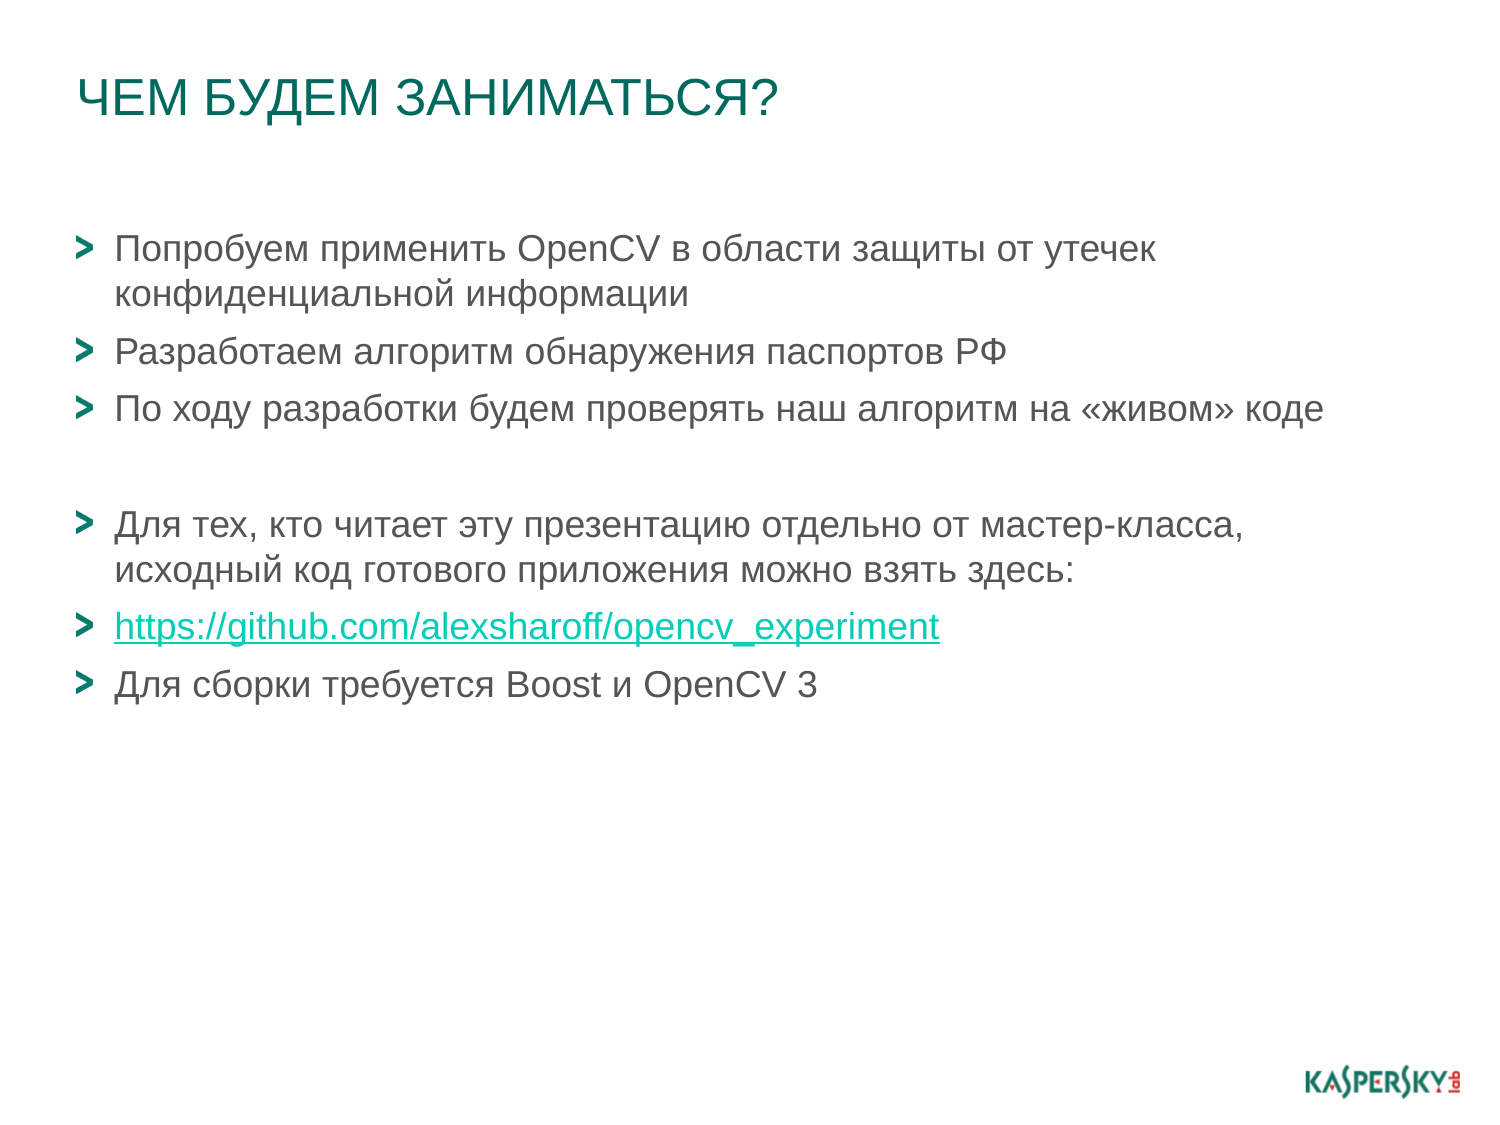

# Чем будем заниматься?
Попробуем применить OpenCV в области защиты от утечек конфиденциальной информации
Разработаем алгоритм обнаружения паспортов РФ
По ходу разработки будем проверять наш алгоритм на «живом» коде

Для тех, кто читает эту презентацию отдельно от мастер-класса, исходный код готового приложения можно взять здесь:
https://github.com/alexsharoff/opencv_experiment
Для сборки требуется Boost и OpenCV 3